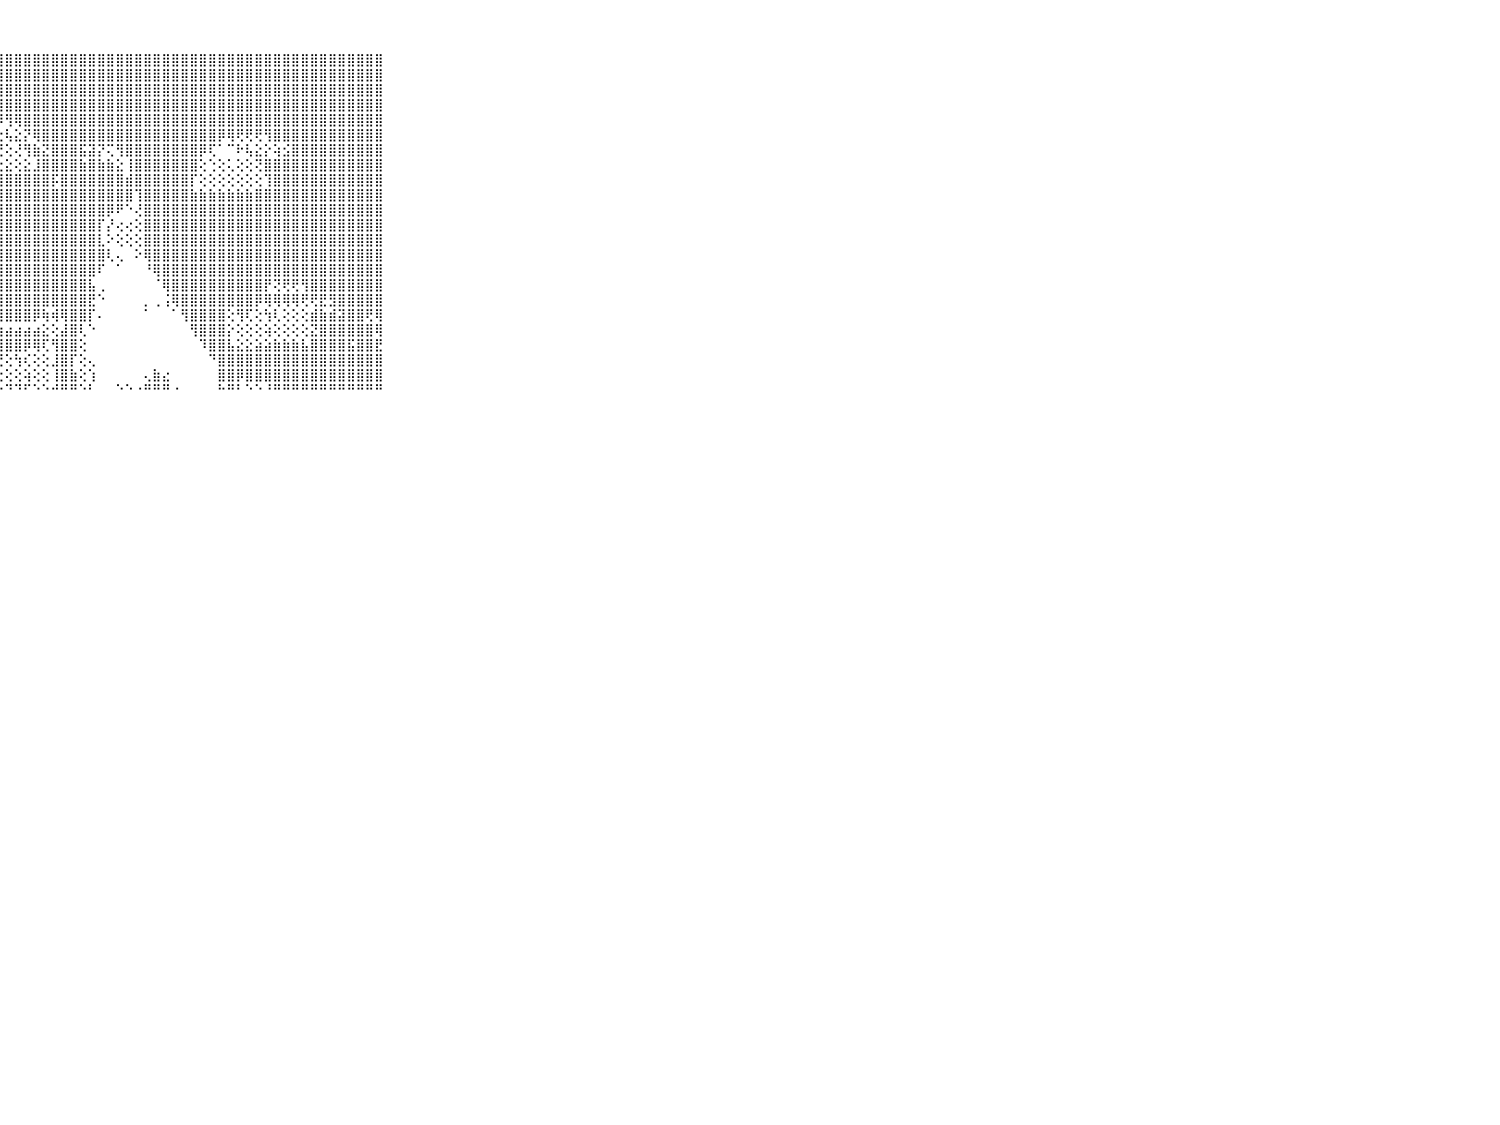

⠀⠀⠀⠀⠀⠀⠀⠀⠀⠀⠀⣿⣿⣿⣿⣿⣿⣿⣿⣿⣿⣿⣿⣿⣿⣿⣿⣿⣿⣿⣿⣿⣿⣿⣿⣿⣿⣿⣿⣿⣿⣿⣿⣿⣿⣿⣿⣿⣿⣿⣿⣿⣿⣿⣿⣿⣿⣿⣿⣿⣿⣿⣿⣿⣿⣿⣿⣿⣿⠀⠀⠀⠀⠀⠀⠀⠀⠀⠀⠀⠀
⠀⠀⠀⠀⠀⠀⠀⠀⠀⠀⠀⣿⣿⣿⣿⣿⣿⣿⣿⣿⣿⣿⣿⣿⣿⣿⣿⣿⣿⣿⣿⣿⣿⣿⣿⣿⣿⣿⣿⣿⣿⣿⣿⣿⣿⣿⣿⣿⣿⣿⣿⣿⣿⣿⣿⣿⣿⣿⣿⣿⣿⣿⣿⣿⣿⣿⣿⣿⣿⠀⠀⠀⠀⠀⠀⠀⠀⠀⠀⠀⠀
⠀⠀⠀⠀⠀⠀⠀⠀⠀⠀⠀⣿⣿⣿⣿⣿⣿⣿⣿⣿⣿⣿⣿⣿⣿⣿⣿⣿⣿⣿⣿⣿⣿⣿⣿⣿⣿⣿⣿⣿⣿⣿⣿⣿⣿⣿⣿⣿⣿⣿⣿⣿⣿⣿⣿⣿⣿⣿⣿⣿⣿⣿⣿⣿⣿⣿⣿⣿⣿⠀⠀⠀⠀⠀⠀⠀⠀⠀⠀⠀⠀
⠀⠀⠀⠀⠀⠀⠀⠀⠀⠀⠀⣿⣿⣿⣿⣿⣿⣿⣿⣿⣿⣿⣿⣿⣿⣿⣿⣿⣿⣿⣿⣿⣿⣿⣿⣿⣿⣿⣿⣿⣿⣿⣿⣿⣿⣿⣿⣿⣿⣿⣿⣿⣿⣿⣿⣿⣿⣿⣿⣿⣿⣿⣿⣿⣿⣿⣿⣿⣿⠀⠀⠀⠀⠀⠀⠀⠀⠀⠀⠀⠀
⠀⠀⠀⠀⠀⠀⠀⠀⠀⠀⠀⣿⣿⣿⣿⣿⣿⣿⣿⣿⣿⣿⣿⣿⣻⣯⢿⡻⢻⢿⣿⣿⣿⣿⣿⣿⣿⣿⣿⣿⣿⣿⣿⣿⣿⣿⣿⣿⣿⣿⣿⣿⣿⣿⣿⣿⣿⣿⣿⣿⣿⣿⣿⣿⣿⣿⣿⣿⣿⠀⠀⠀⠀⠀⠀⠀⠀⠀⠀⠀⠀
⠀⠀⠀⠀⠀⠀⠀⠀⠀⠀⠀⣿⣿⣿⣿⣿⣿⣿⣿⣿⢟⣏⣙⣑⣙⣙⣙⣗⢧⣕⡝⢿⣿⣿⣿⣿⣿⣿⣿⣿⣿⣿⣿⣿⣿⣿⣿⣿⣿⣿⣿⡿⢿⢟⢟⢟⢻⣿⣿⣿⣿⣿⣿⣿⣿⣿⣿⣿⣿⠀⠀⠀⠀⠀⠀⠀⠀⠀⠀⠀⠀
⠀⠀⠀⠀⠀⠀⠀⠀⠀⠀⠀⣿⣿⣿⣿⣿⣿⣿⣿⣧⢗⢕⢕⢕⢕⢜⢝⢝⢕⢜⢻⣷⣝⣿⣿⣿⣯⣽⡝⢍⢻⣿⣿⣿⣿⣿⣿⣿⣿⡿⢏⠁⠉⠗⢧⣕⡕⢵⣪⣿⣿⣿⣿⣿⣿⣿⣿⣿⣿⠀⠀⠀⠀⠀⠀⠀⠀⠀⠀⠀⠀
⠀⠀⠀⠀⠀⠀⠀⠀⠀⠀⠀⣿⣿⣿⣿⣿⣿⣿⣿⣷⣿⣧⣵⣿⣵⣵⣱⣕⣕⢕⣕⣸⣿⣿⣿⣿⣷⣿⣷⣷⣕⢸⣿⣿⣿⣿⣿⣿⣿⢕⢑⢕⢅⢕⢕⢝⣿⣿⣿⣿⣿⣿⣿⣿⣿⣿⣿⣿⣿⠀⠀⠀⠀⠀⠀⠀⠀⠀⠀⠀⠀
⠀⠀⠀⠀⠀⠀⠀⠀⠀⠀⠀⣿⣿⣿⣿⣿⣿⣿⣿⣿⣿⣿⣿⣿⣿⣿⣿⣿⣿⣿⣿⣿⣿⡯⣿⣿⣿⣿⣿⣿⣿⣾⣿⣿⣿⣿⣿⣿⡏⢕⢕⢕⢕⢕⢕⢕⢹⣿⣿⣿⣿⣿⣿⣿⣿⣿⣿⣿⣿⠀⠀⠀⠀⠀⠀⠀⠀⠀⠀⠀⠀
⠀⠀⠀⠀⠀⠀⠀⠀⠀⠀⠀⣿⣿⣿⣿⣿⣿⣿⣿⣿⣿⣿⣿⣿⣿⣿⣿⣿⣿⣿⣿⣿⣿⣿⣿⣿⣿⣿⣿⣿⣿⣿⢹⣿⣿⣿⣿⣿⣷⣷⣷⣷⣷⣷⣷⣿⣿⣿⣿⣿⣿⣿⣿⣿⣿⣿⣿⣿⣿⠀⠀⠀⠀⠀⠀⠀⠀⠀⠀⠀⠀
⠀⠀⠀⠀⠀⠀⠀⠀⠀⠀⠀⣿⣿⣿⣿⣿⣿⣿⣿⣿⣿⣿⣿⣿⣿⣿⣿⣿⣿⣿⣿⣿⣿⣿⣿⣿⣿⣿⣿⡿⠟⠑⢜⣿⣿⣿⣿⣿⣿⣿⣿⣿⣿⣿⣿⣿⣿⣿⣿⣿⣿⣿⣿⣿⣿⣿⣿⣿⣿⠀⠀⠀⠀⠀⠀⠀⠀⠀⠀⠀⠀
⠀⠀⠀⠀⠀⠀⠀⠀⠀⠀⠀⣿⣿⣿⣿⣿⣿⣿⣿⣿⣿⣿⣿⣿⣿⣿⣿⣿⣿⣿⣿⣿⣿⣿⣿⣿⣿⣿⡏⡜⢔⢔⢕⣿⣿⣿⣿⣿⣿⣿⣿⣿⣿⣿⣿⣿⣿⣿⣿⣿⣿⣿⣿⣿⣿⣿⣿⣿⣿⠀⠀⠀⠀⠀⠀⠀⠀⠀⠀⠀⠀
⠀⠀⠀⠀⠀⠀⠀⠀⠀⠀⠀⣿⣿⣿⣿⣿⣿⣿⣿⣿⣿⣿⣿⣿⣿⣿⣿⣿⣿⣿⣿⣿⣿⣿⣿⣿⣿⣿⣇⠕⢕⢕⢕⣿⣿⣿⣿⣿⣿⣿⣿⣿⣿⣿⣿⣿⣿⣿⣿⣿⣿⣿⣿⣿⣿⣿⣿⣿⣿⠀⠀⠀⠀⠀⠀⠀⠀⠀⠀⠀⠀
⠀⠀⠀⠀⠀⠀⠀⠀⠀⠀⠀⣿⣿⣿⣿⣿⣿⣿⣿⣿⣿⣿⣿⣿⣿⣿⣿⣿⣿⣿⣿⣿⣿⣿⣿⣿⣿⣿⣿⢇⢄⠀⠕⢿⣿⣿⣿⣿⣿⣿⣿⣿⣿⣿⣿⣿⣿⣿⣿⣿⣿⣿⣿⣿⣿⣿⣿⣿⣿⠀⠀⠀⠀⠀⠀⠀⠀⠀⠀⠀⠀
⠀⠀⠀⠀⠀⠀⠀⠀⠀⠀⠀⣿⣿⣿⣿⣿⣿⣿⣿⣿⣿⣿⣿⣿⣿⣿⣿⣿⣿⣿⣿⣿⣿⣿⣿⣿⣿⣿⠏⠀⠁⠀⠀⠘⢿⣿⣿⣿⣿⣿⣿⣿⣿⣿⣿⣿⣿⣿⣿⣿⣿⣿⣿⣿⣿⣿⣿⣿⣿⠀⠀⠀⠀⠀⠀⠀⠀⠀⠀⠀⠀
⠀⠀⠀⠀⠀⠀⠀⠀⠀⠀⠀⣿⣿⣿⣿⣿⣿⣿⣿⣿⣿⣿⣿⣿⣿⣿⣿⣿⣿⣿⣿⣿⣿⣿⣿⣿⣿⣧⢀⠀⠀⠀⠀⠀⠈⢿⣿⣿⣿⣿⣿⣿⣿⣿⣿⣿⡟⢝⢟⢟⢻⣿⣿⣿⣿⣿⣿⣿⣿⠀⠀⠀⠀⠀⠀⠀⠀⠀⠀⠀⠀
⠀⠀⠀⠀⠀⠀⠀⠀⠀⠀⠀⣿⣿⣿⣿⣿⣿⣿⣿⣿⣿⣿⣿⣿⣿⣿⣿⣿⣿⣿⣿⣿⣿⣿⣿⣿⣿⣟⠑⠀⠀⠀⠀⡀⢀⢨⢿⣿⣿⣿⣿⣿⣿⣿⣿⡿⢿⢿⢿⢿⢟⢟⣟⣻⣿⣿⣿⣿⣿⠀⠀⠀⠀⠀⠀⠀⠀⠀⠀⠀⠀
⠀⠀⠀⠀⠀⠀⠀⠀⠀⠀⠀⣿⣿⣿⣿⣿⣿⣿⣿⣿⣿⣿⣿⣿⣿⣿⣿⣿⣿⣿⣿⡿⢷⢾⢿⣿⣿⡏⠄⠀⠀⠀⠀⠁⠀⠀⠁⢻⣿⣿⣿⣿⢕⢻⢏⢕⢳⢇⢕⢕⢕⣾⣷⣾⣽⣿⣿⢟⢿⠀⠀⠀⠀⠀⠀⠀⠀⠀⠀⠀⠀
⠀⠀⠀⠀⠀⠀⠀⠀⠀⠀⠀⢿⢿⢟⢟⢟⢟⢟⢟⢏⢝⣝⣝⣽⣽⣽⣵⣵⣴⣴⣴⣴⣕⢕⣼⣿⢇⠑⠀⠀⠀⠀⠀⠀⠀⠀⠀⠀⢻⣿⣿⣿⡕⢕⢕⢕⢵⢕⢕⢕⢕⣝⣿⣿⣿⣿⣿⣿⢿⠀⠀⠀⠀⠀⠀⠀⠀⠀⠀⠀⠀
⠀⠀⠀⠀⠀⠀⠀⠀⠀⠀⠀⢕⢕⢕⢕⢕⢕⣜⣽⣵⣿⣿⣿⣿⣿⣿⣿⣿⣿⣿⡿⢿⢏⢻⣿⣿⢕⠀⠀⠀⠀⠀⠀⠀⠀⠀⠀⠀⠀⠹⣿⣿⣧⣕⣕⣵⣵⣷⣷⣷⣧⣿⣿⣿⣿⣯⣿⣿⣟⠀⠀⠀⠀⠀⠀⠀⠀⠀⠀⠀⠀
⠀⠀⠀⠀⠀⠀⠀⠀⠀⠀⠀⢕⢕⢕⢕⢹⣿⣿⣿⣿⣿⣿⣿⣝⢿⢿⣯⢝⢕⢳⢎⢕⢕⣸⣿⡏⢕⢄⠀⠀⠀⠀⠀⠀⠀⠀⠀⠀⠀⠀⠙⣿⣿⣿⣿⣿⣿⣿⣿⣿⣿⣿⣿⣿⣿⣿⣿⣿⣿⠀⠀⠀⠀⠀⠀⠀⠀⠀⠀⠀⠀
⠀⠀⠀⠀⠀⠀⠀⠀⠀⠀⠀⢕⢕⢕⢱⣾⣿⣿⣿⣿⣿⣟⣝⣝⣕⡕⢕⢕⢕⢕⢵⢕⢕⢸⣿⣷⢕⢱⠀⠀⠀⠀⠀⢄⣷⣔⠀⠀⠀⠀⠀⣿⣿⡿⣿⣿⣿⣿⣿⣿⣿⣿⣿⣿⣿⣿⣿⣿⣿⠀⠀⠀⠀⠀⠀⠀⠀⠀⠀⠀⠀
⠀⠀⠀⠀⠀⠀⠀⠀⠀⠀⠀⠑⠑⠑⠑⠘⠙⠛⠋⠛⠙⠙⠛⠙⠘⠛⠃⠑⠙⠙⠋⠑⠑⠚⠛⠛⠑⠃⠀⠀⠑⠑⠐⠛⠛⠛⠐⠀⠀⠀⠀⠓⠛⠃⠑⠑⠘⠛⠛⠛⠛⠛⠛⠛⠛⠛⠛⠛⠛⠀⠀⠀⠀⠀⠀⠀⠀⠀⠀⠀⠀